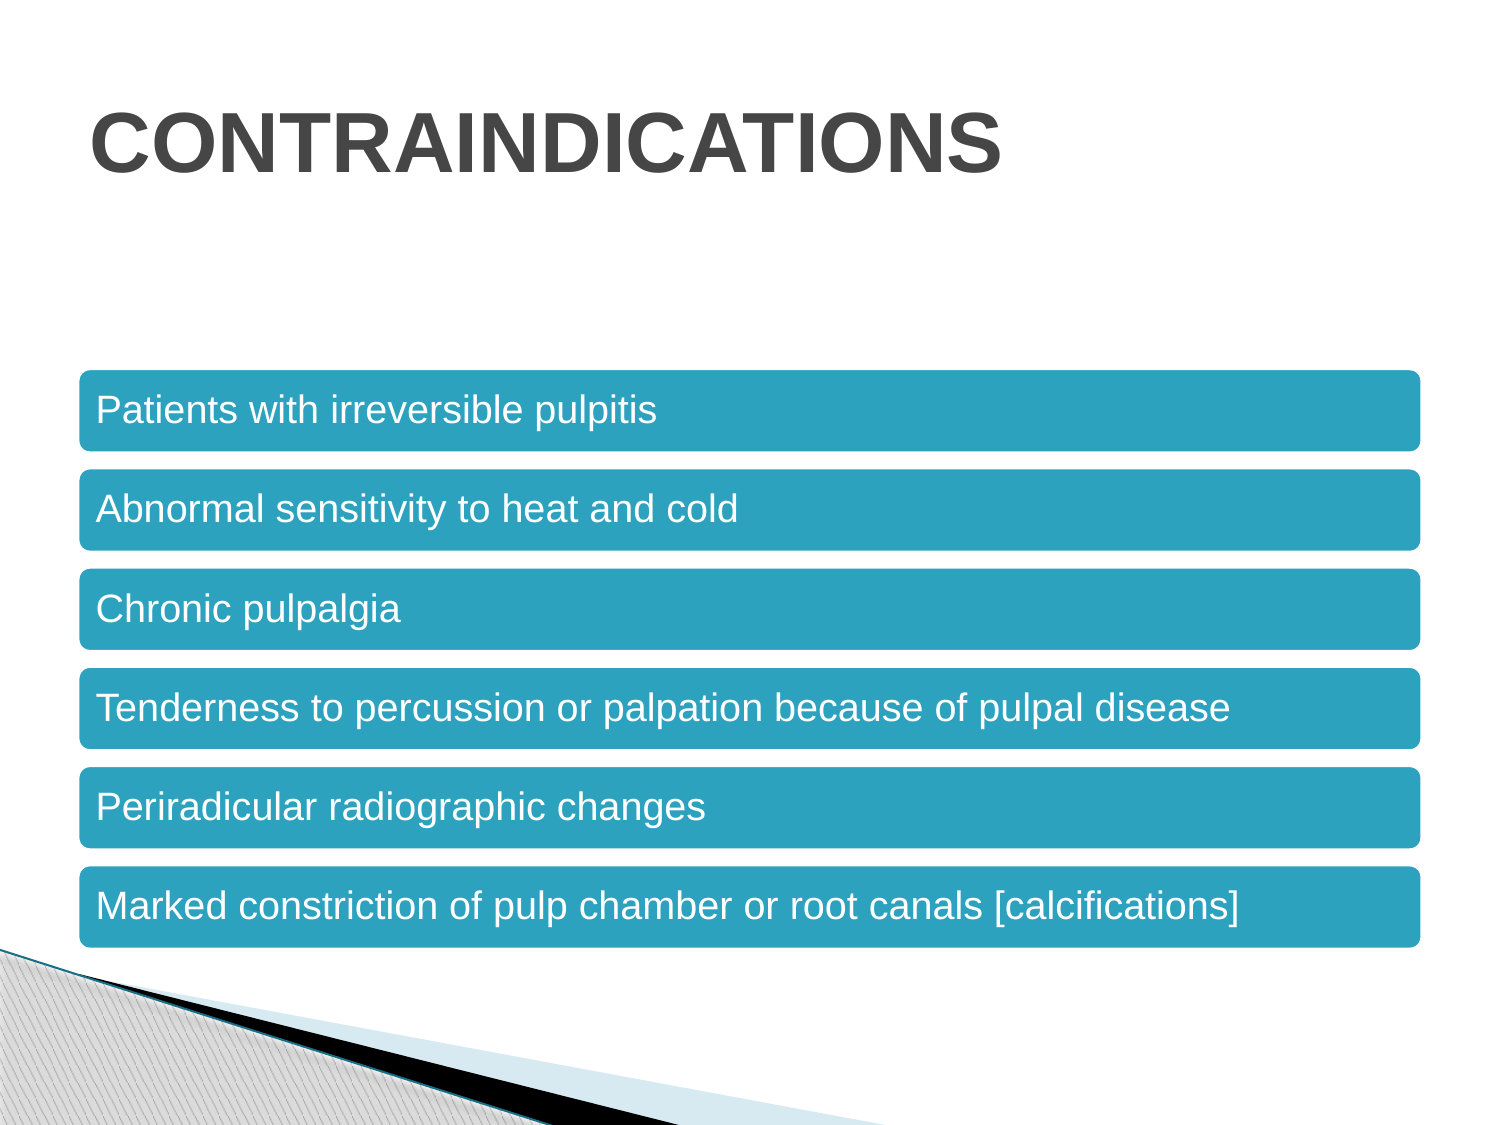

# CONTRAINDICATIONS
Patients with irreversible pulpitis
Abnormal sensitivity to heat and cold
Chronic pulpalgia
Tenderness to percussion or palpation because of pulpal disease
Periradicular radiographic changes
Marked constriction of pulp chamber or root canals [calcifications]